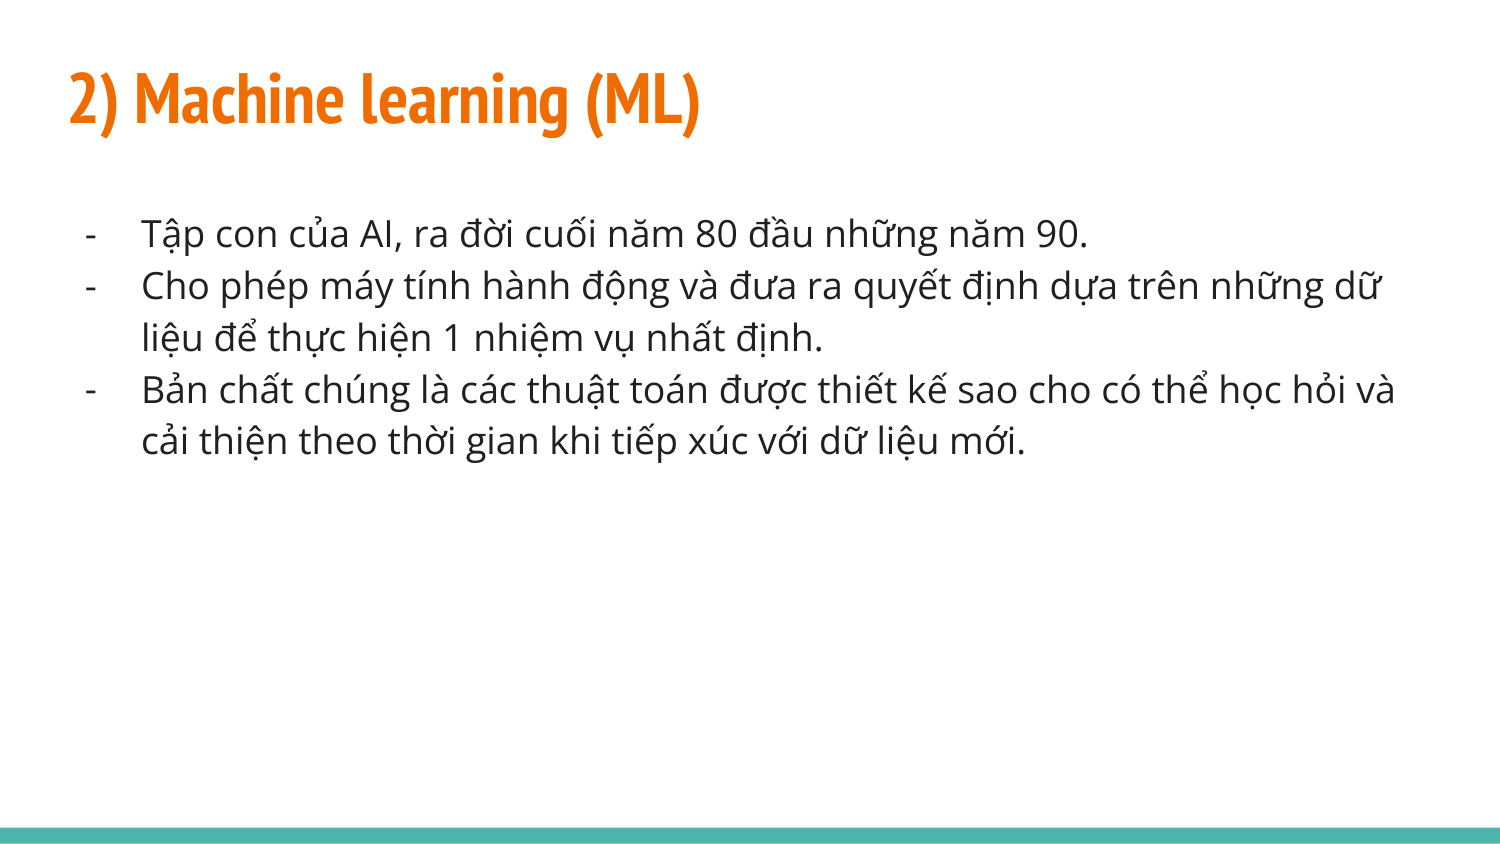

# 2) Machine learning (ML)
Tập con của AI, ra đời cuối năm 80 đầu những năm 90.
Cho phép máy tính hành động và đưa ra quyết định dựa trên những dữ liệu để thực hiện 1 nhiệm vụ nhất định.
Bản chất chúng là các thuật toán được thiết kế sao cho có thể học hỏi và cải thiện theo thời gian khi tiếp xúc với dữ liệu mới.